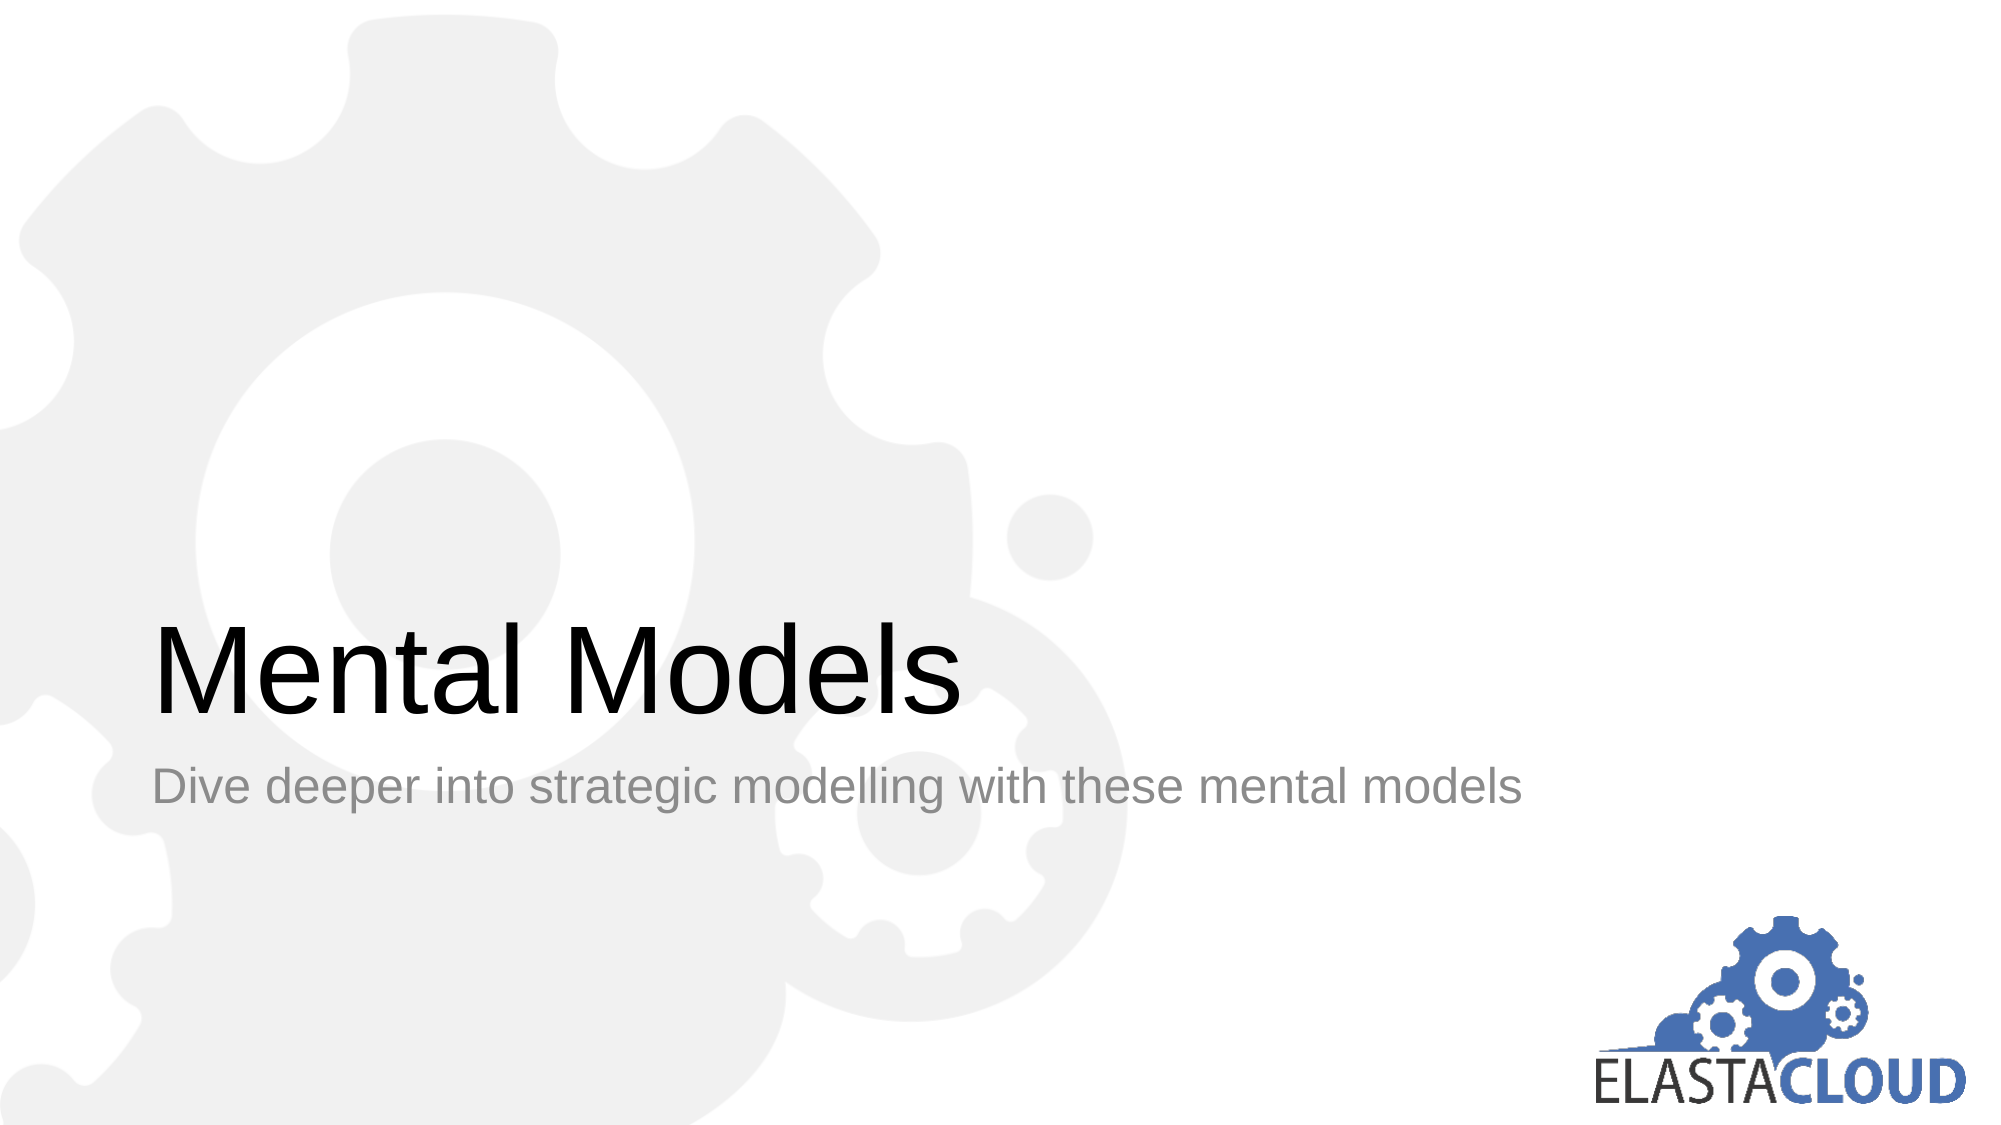

# Mental Models
Dive deeper into strategic modelling with these mental models